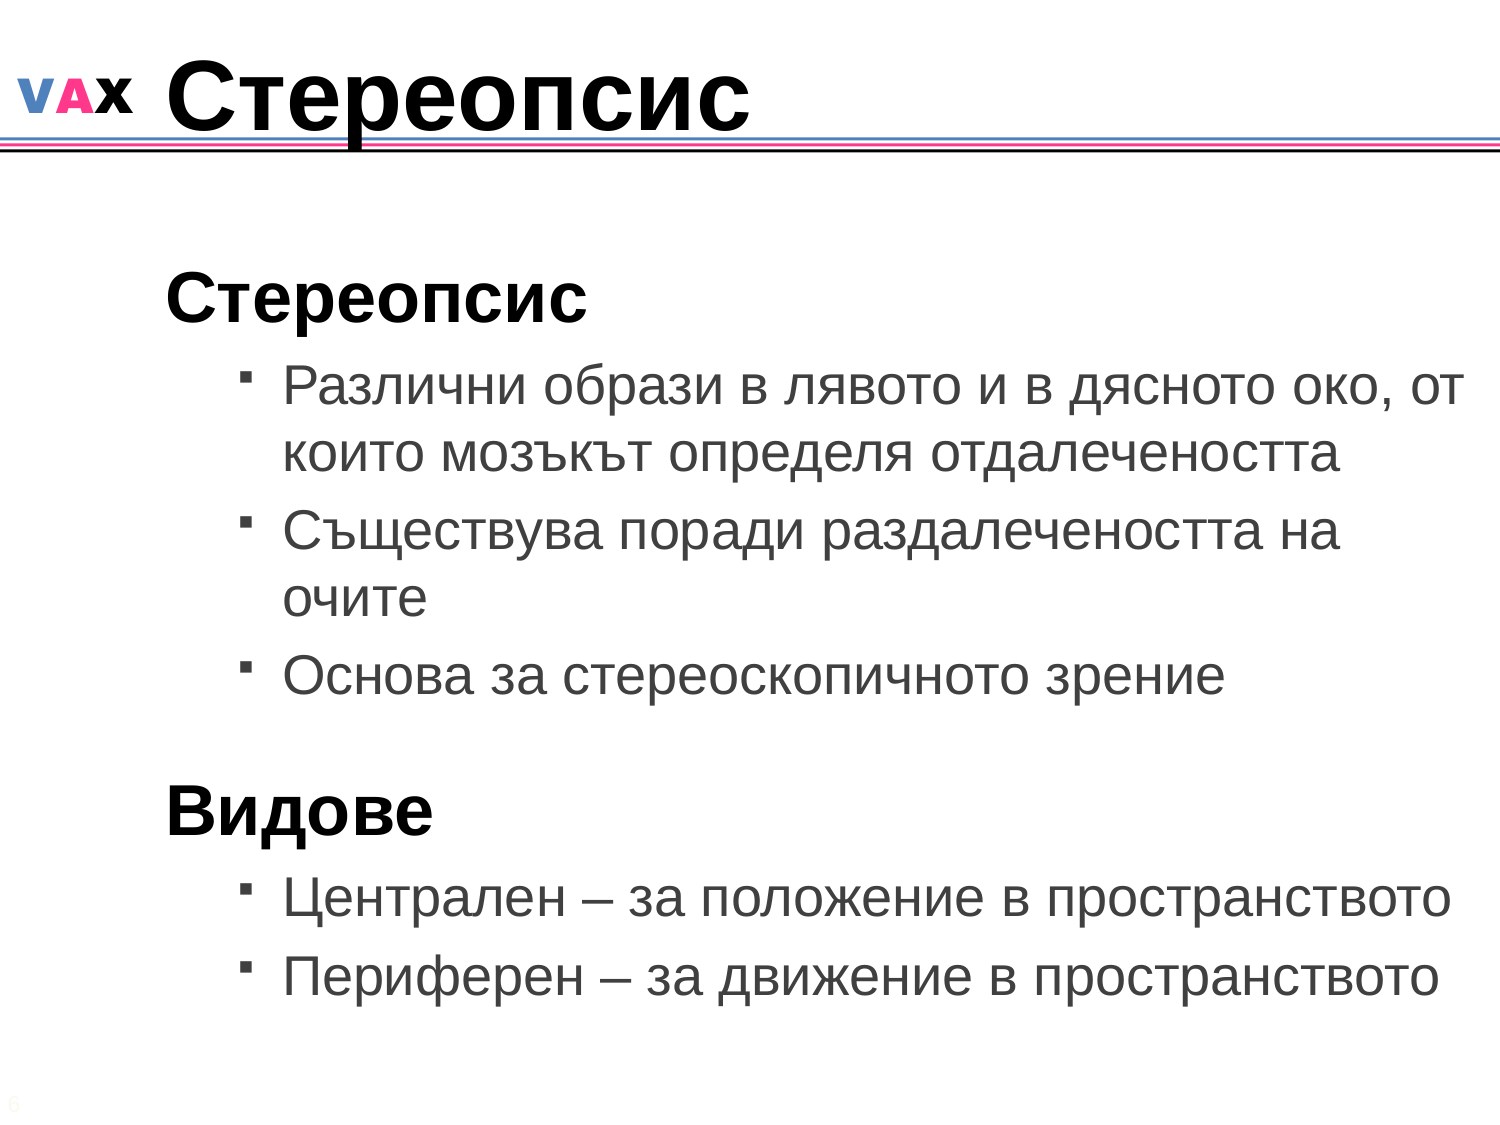

# Стереопсис
Стереопсис
Различни образи в лявото и в дясното око, от които мозъкът определя отдалечеността
Съществува поради раздалечеността на очите
Основа за стереоскопичното зрение
Видове
Централен – за положение в пространството
Периферен – за движение в пространството